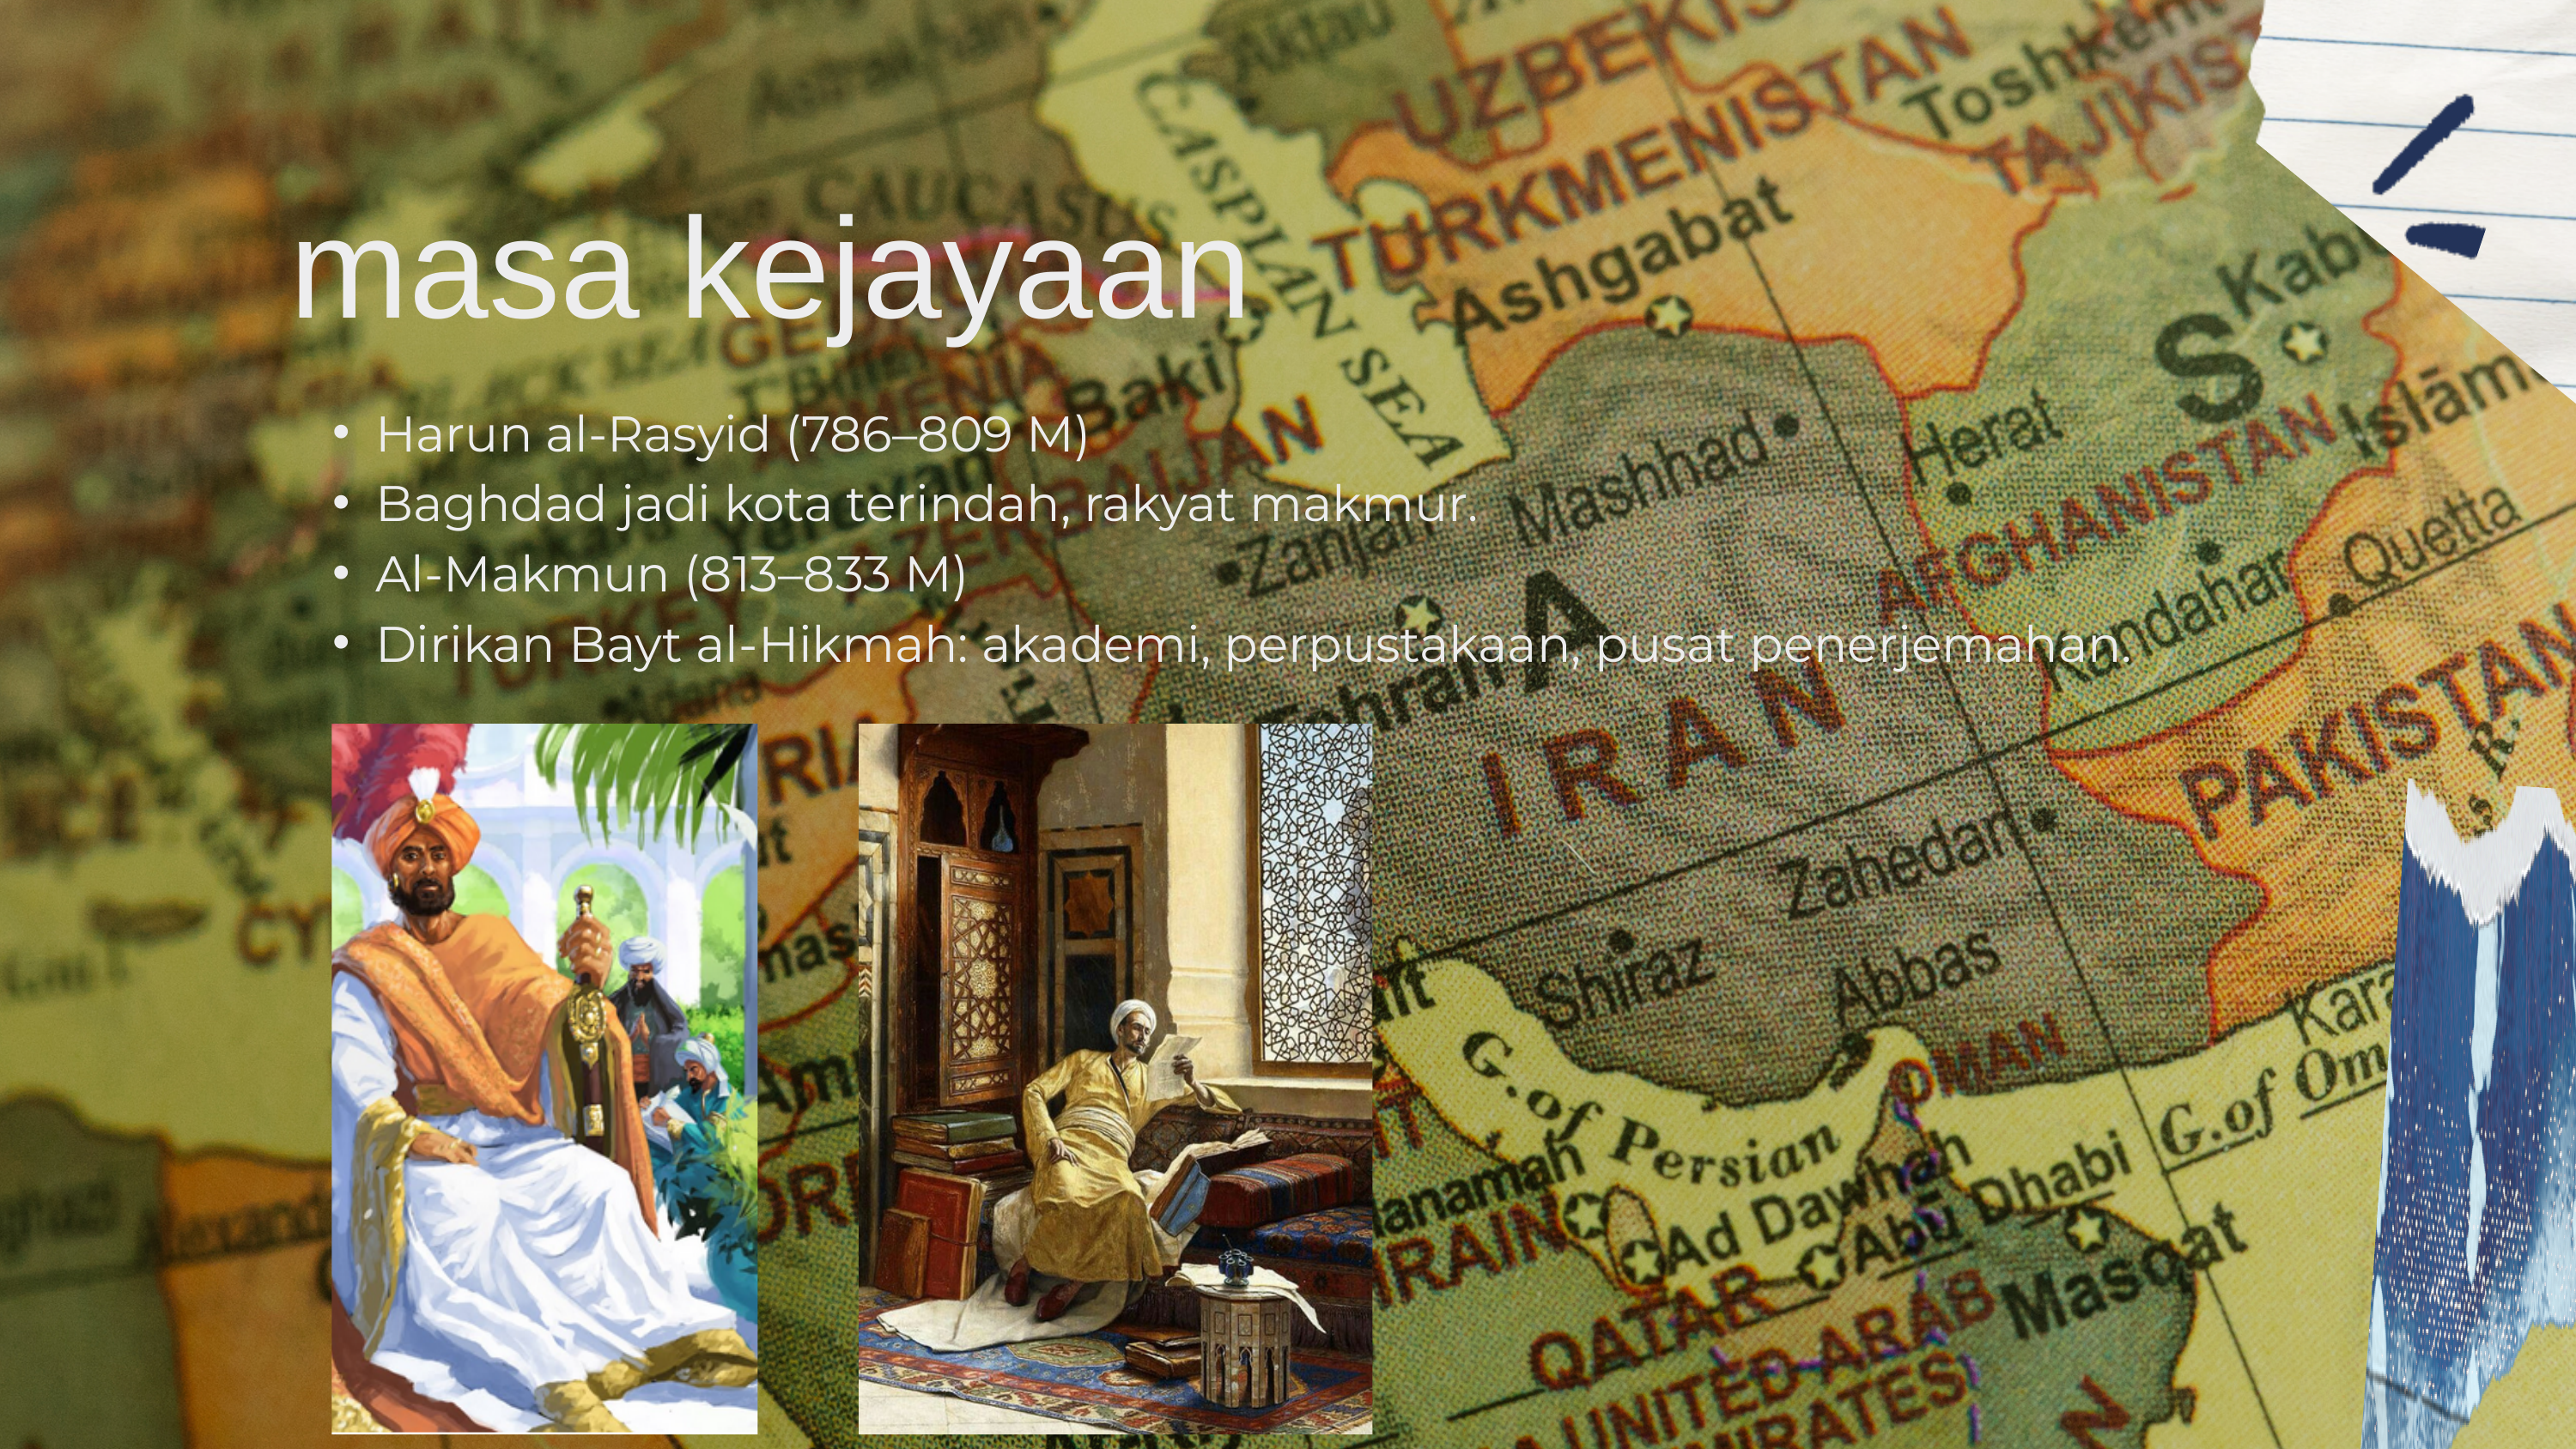

masa kejayaan
Harun al-Rasyid (786–809 M)
Baghdad jadi kota terindah, rakyat makmur.
Al-Makmun (813–833 M)
Dirikan Bayt al-Hikmah: akademi, perpustakaan, pusat penerjemahan.